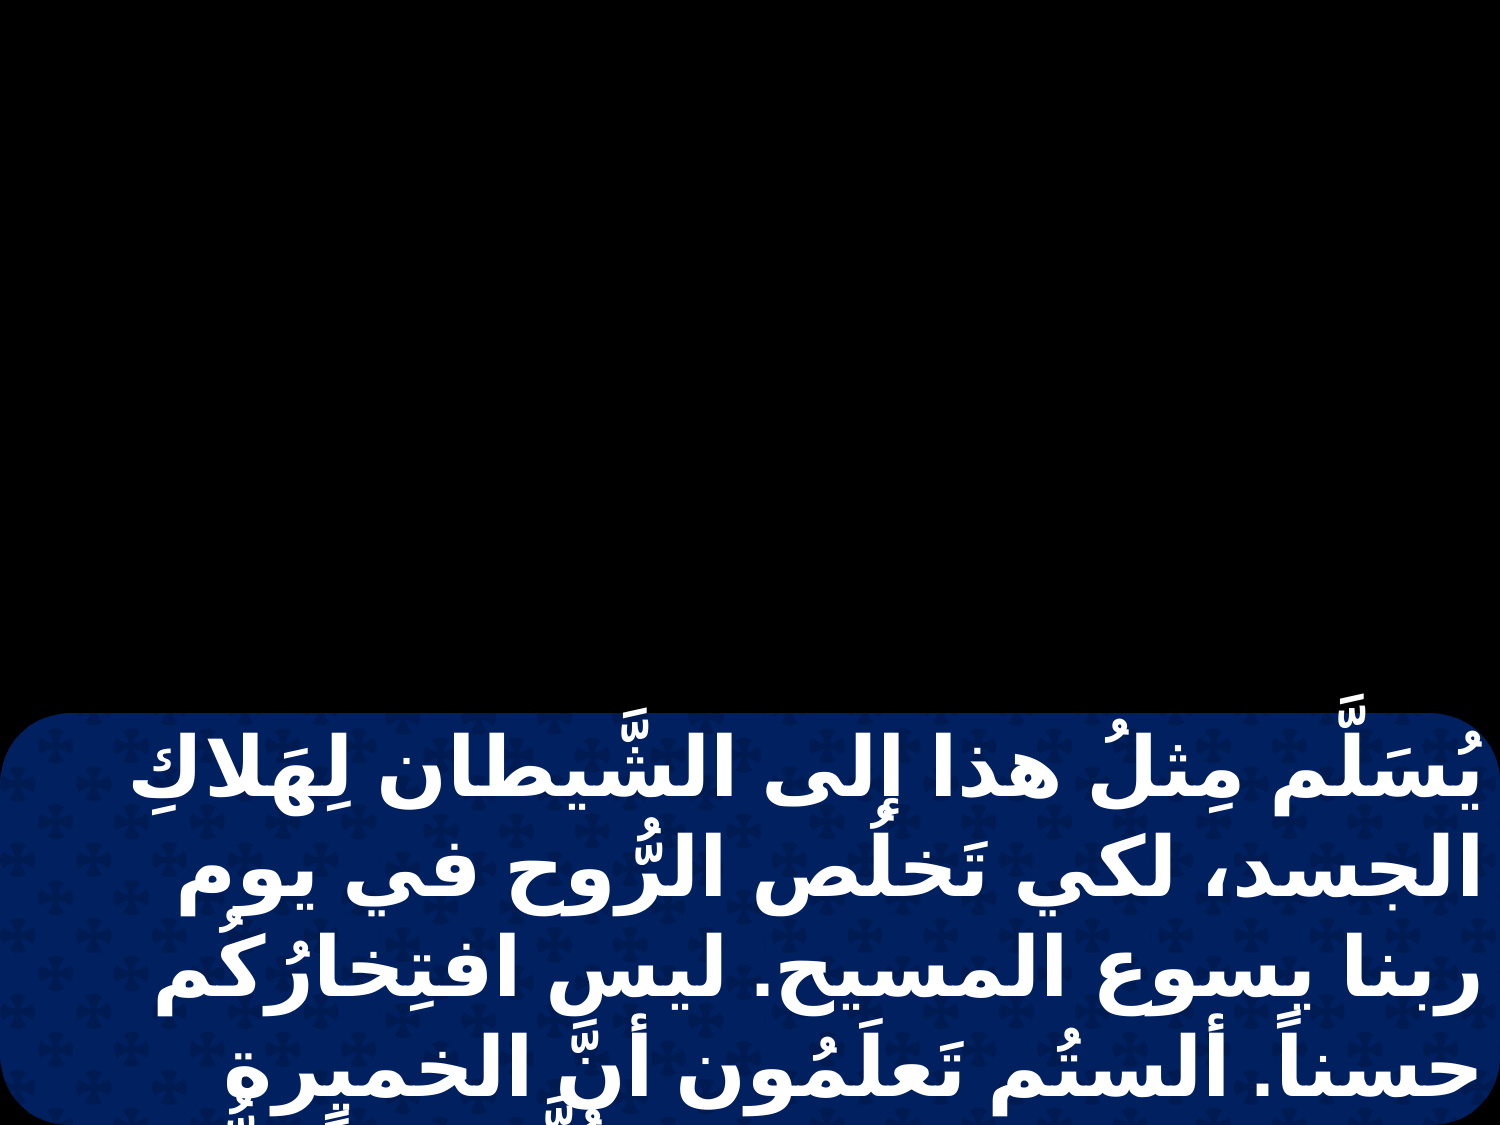

يُسَلَّم مِثلُ هذا إلى الشَّيطان لِهَلاكِ الجسد، لكي تَخلُص الرُّوح في يوم ربنا يسوع المسيح. ليس افتِخارُكُم حسناً. ألستُم تَعلَمُون أنَّ الخميرة الصغيرة تُخَمِّرُ العجين كُلَّه؟ إذاً نَقُّوا مِنكُم الخمير العتيق،